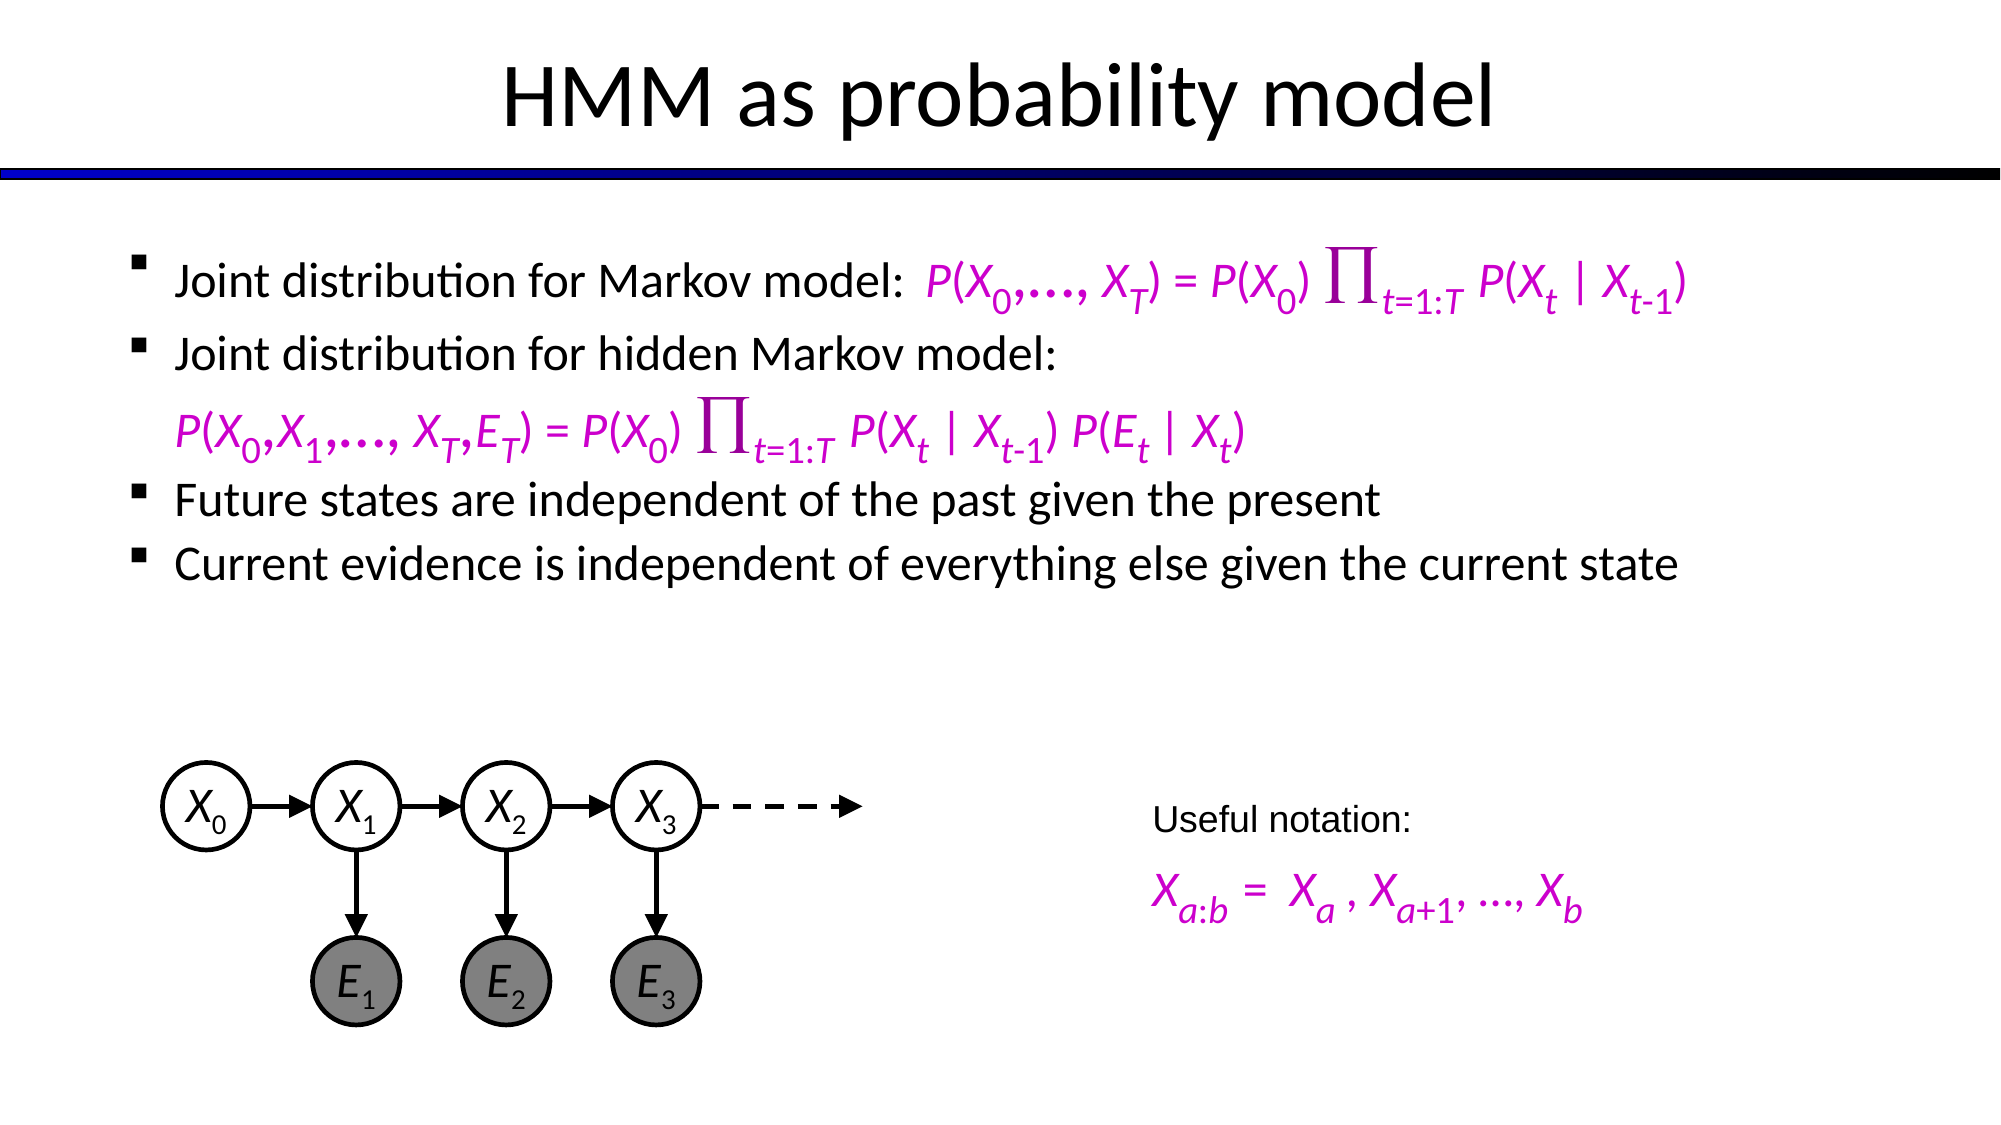

# HMM as probability model
Joint distribution for Markov model:  P(X0,…, XT) = P(X0) ∏t=1:T P(Xt | Xt-1)
Joint distribution for hidden Markov model:                                                                  P(X0,X1,…, XT,ET) = P(X0) ∏t=1:T P(Xt | Xt-1) P(Et | Xt)
Future states are independent of the past given the present
Current evidence is independent of everything else given the current state
X0
X1
X2
X3
X5
E1
E2
E3
E5
Useful notation:
Xa:b =  Xa , Xa+1, …, Xb